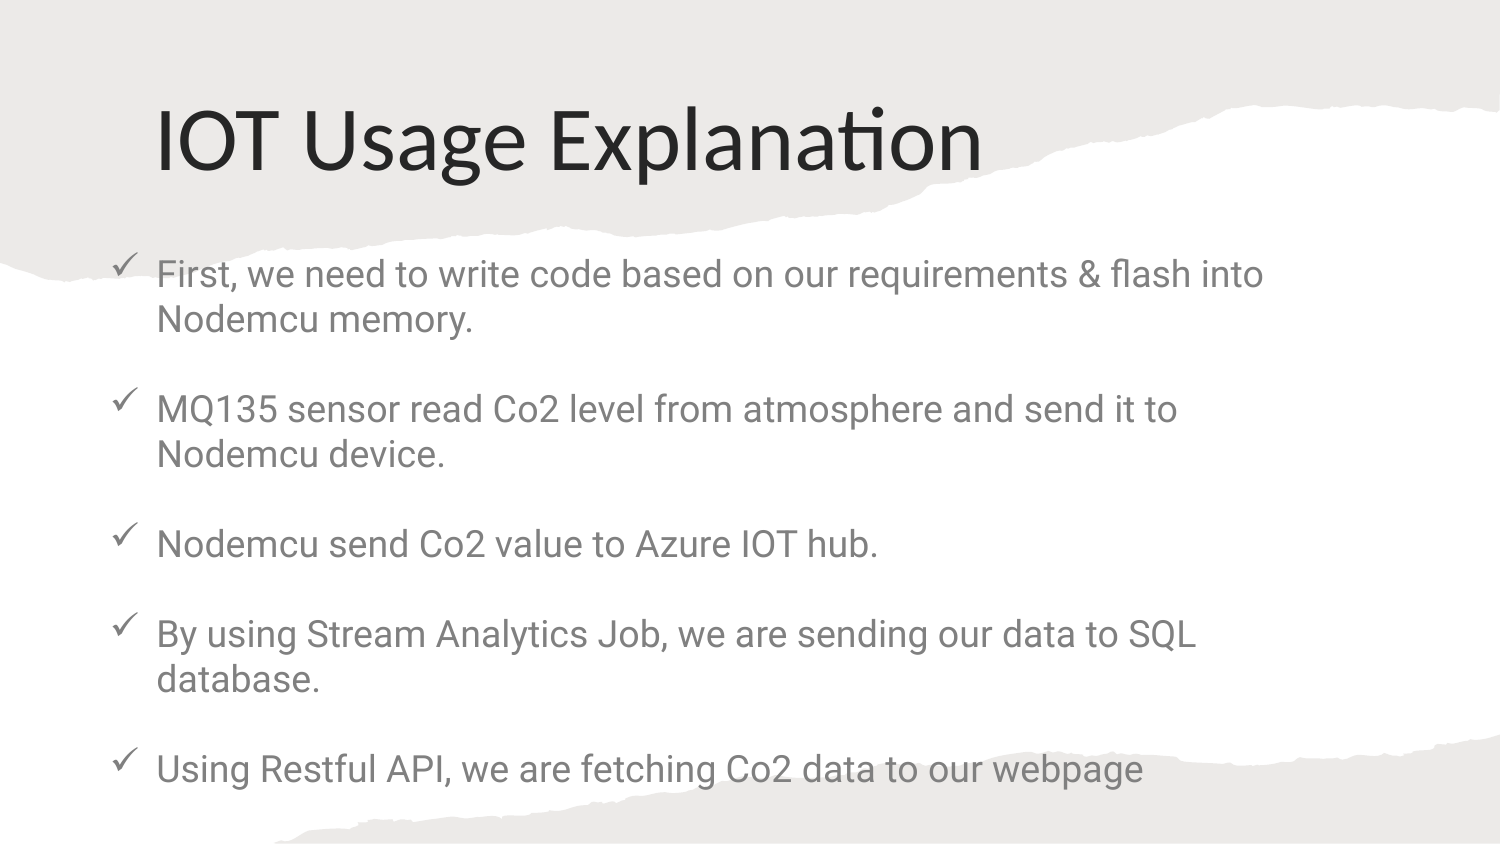

IOT Usage Explanation
First, we need to write code based on our requirements & flash into Nodemcu memory.

MQ135 sensor read Co2 level from atmosphere and send it to Nodemcu device.

Nodemcu send Co2 value to Azure IOT hub.

By using Stream Analytics Job, we are sending our data to SQL database.

Using Restful API, we are fetching Co2 data to our webpage